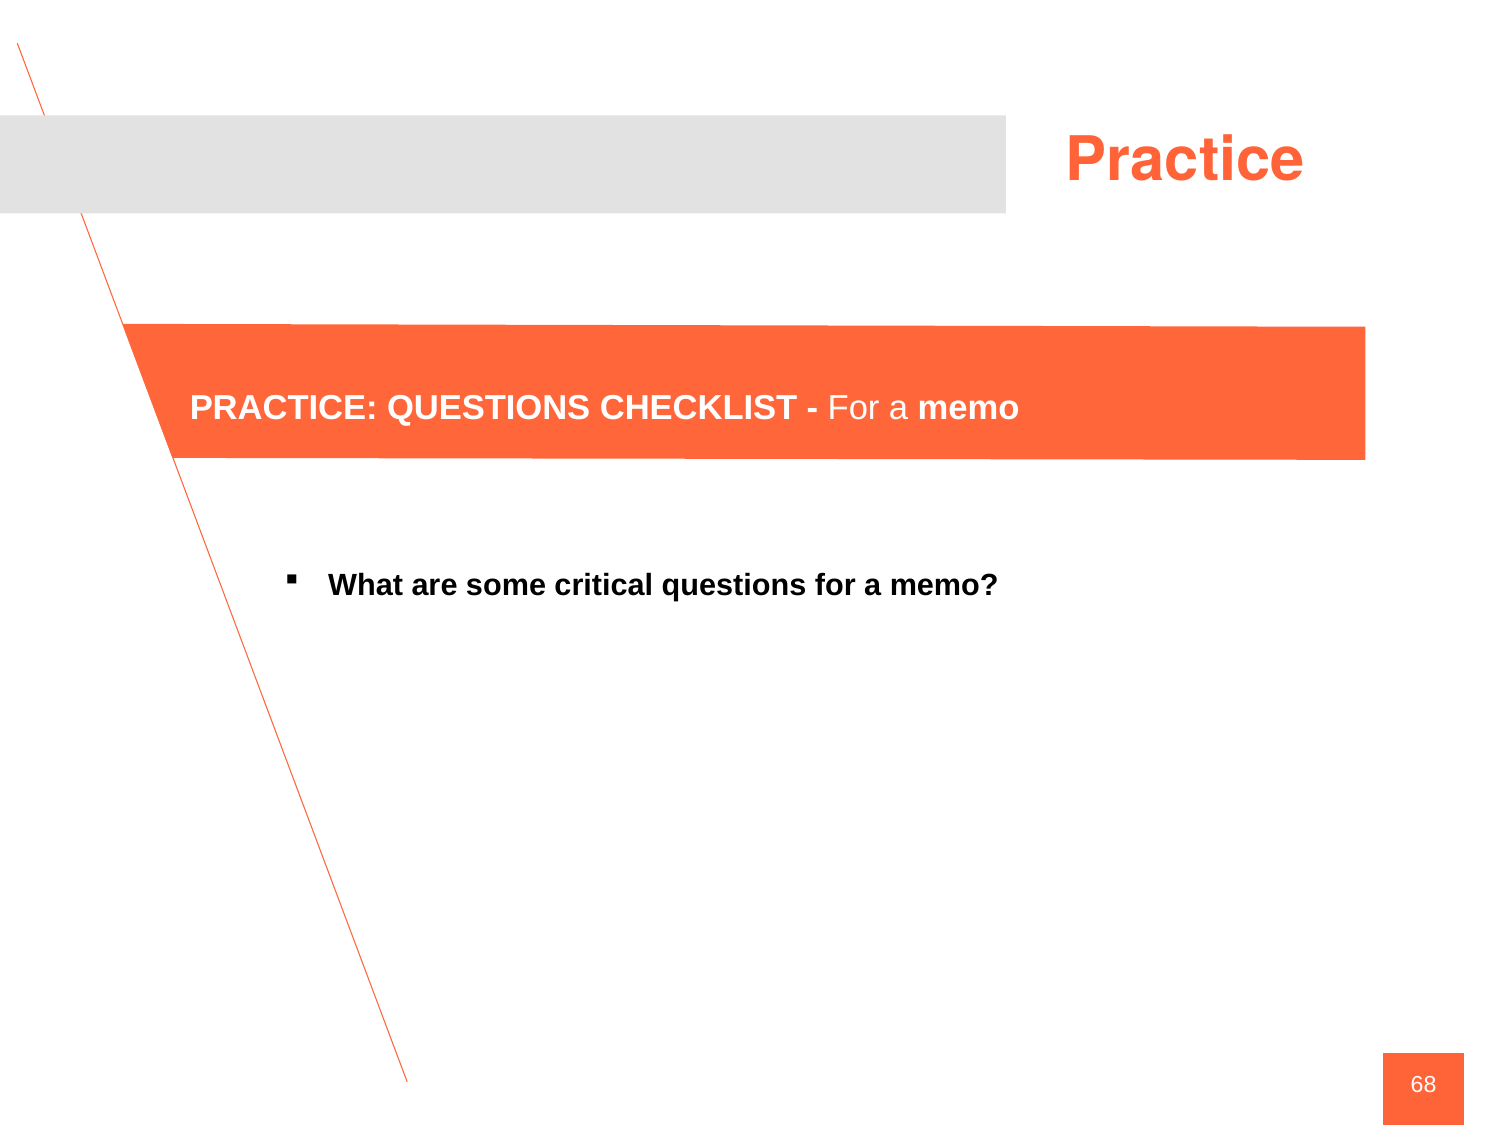

Practice

PRACTICE: QUESTIONS CHECKLIST - For a memo

What are some critical questions for a memo?